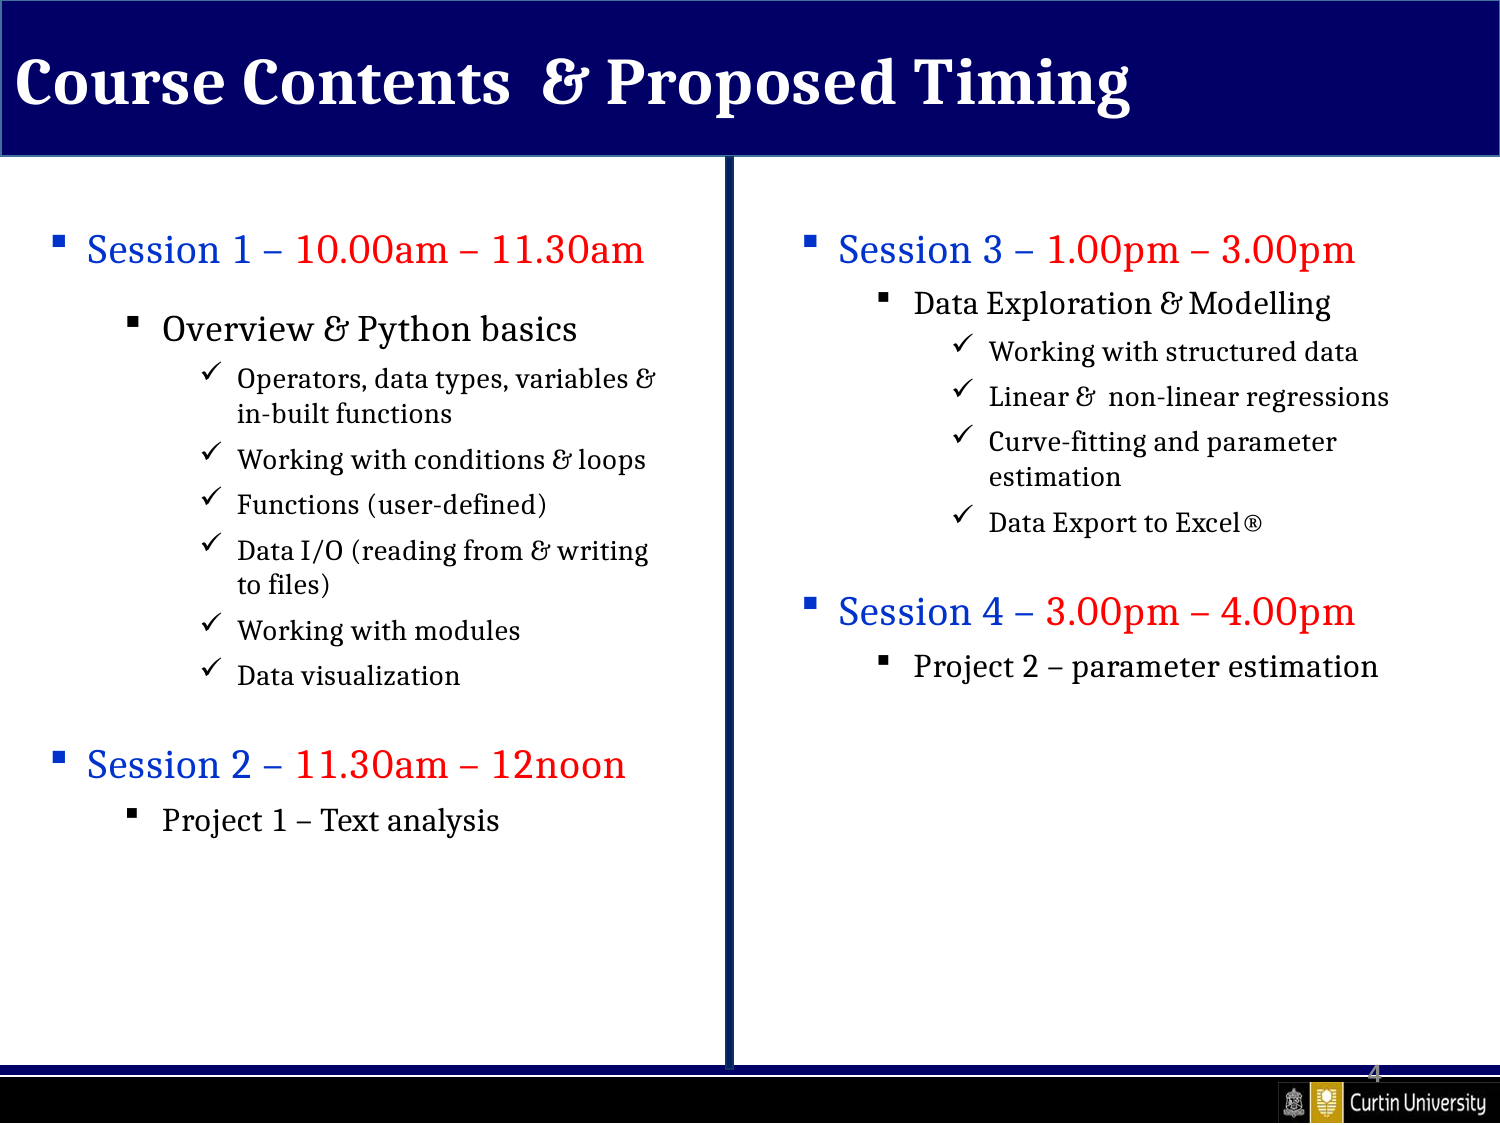

Course Contents  & Proposed Timing

Session 1 – 10.00am – 11.30am
Overview & Python basics
Operators, data types, variables & in-built functions
Working with conditions & loops
Functions (user-defined)
Data I/O (reading from & writing to files)
Working with modules
Data visualization
Session 2 – 11.30am – 12noon
Project 1 – Text analysis
Session 3 – 1.00pm – 3.00pm
Data Exploration & Modelling
Working with structured data
Linear &  non-linear regressions
Curve-fitting and parameter estimation
Data Export to Excel®
Session 4 – 3.00pm – 4.00pm
Project 2 – parameter estimation
4